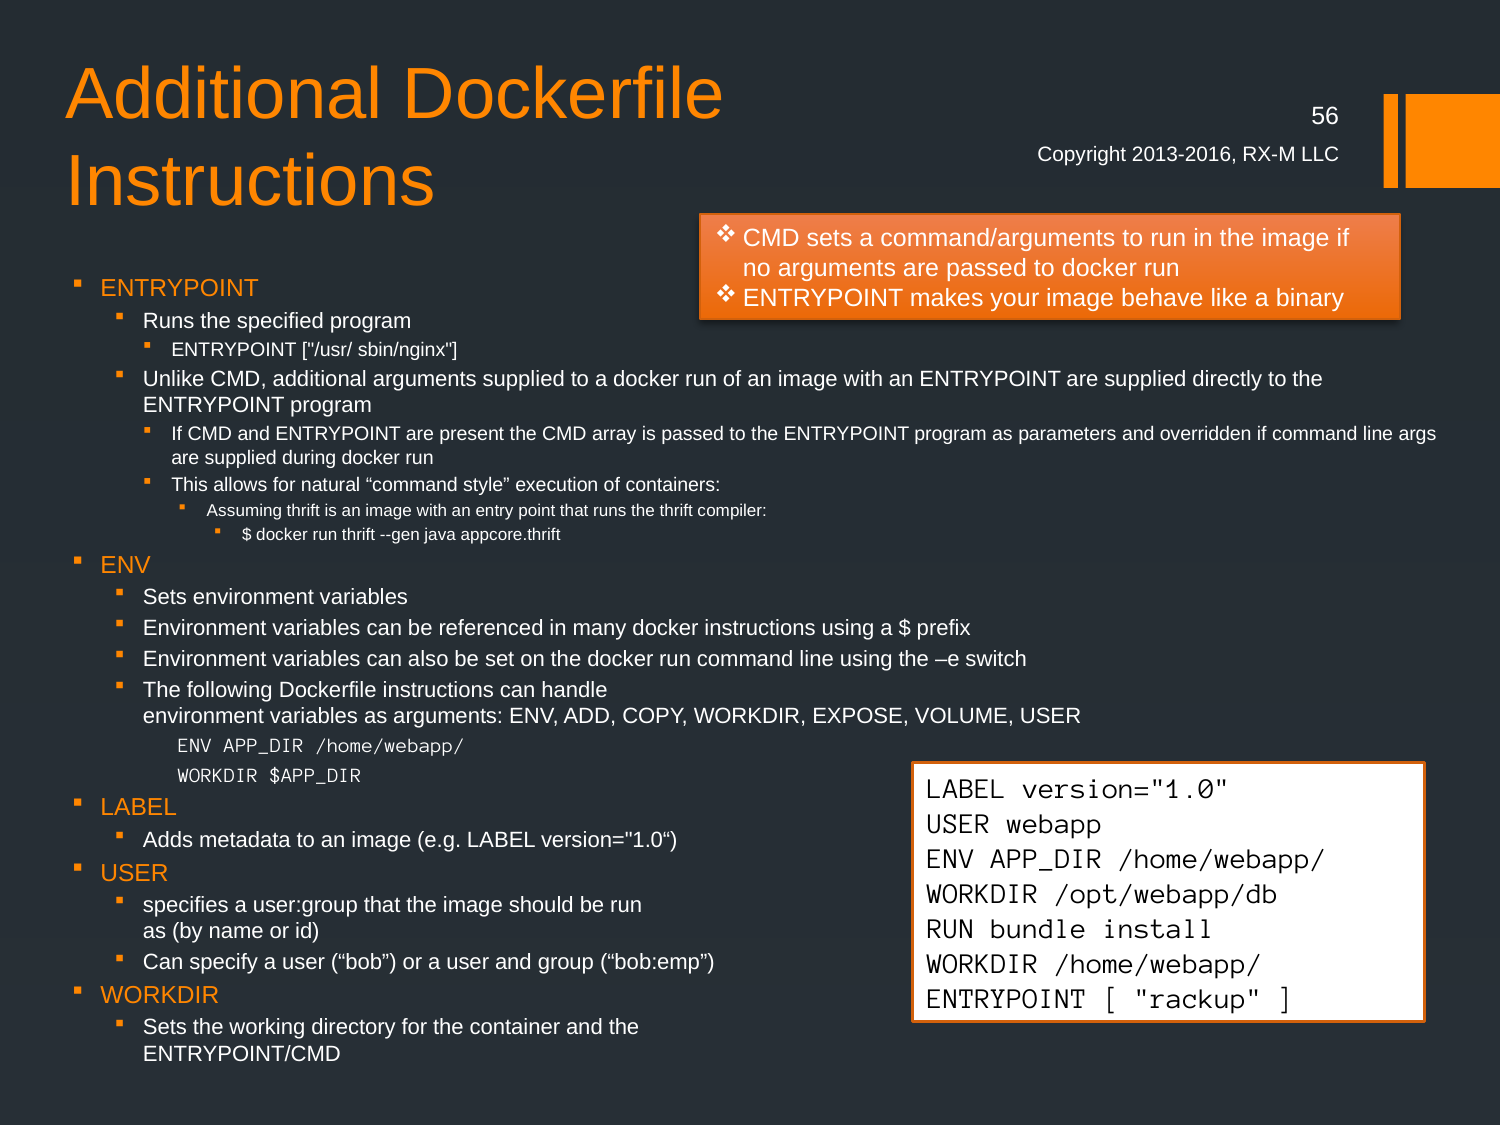

# Additional Dockerfile Instructions
56
Copyright 2013-2016, RX-M LLC
CMD sets a command/arguments to run in the image if no arguments are passed to docker run
ENTRYPOINT makes your image behave like a binary
ENTRYPOINT
Runs the specified program
ENTRYPOINT ["/usr/ sbin/nginx"]
Unlike CMD, additional arguments supplied to a docker run of an image with an ENTRYPOINT are supplied directly to the ENTRYPOINT program
If CMD and ENTRYPOINT are present the CMD array is passed to the ENTRYPOINT program as parameters and overridden if command line args are supplied during docker run
This allows for natural “command style” execution of containers:
Assuming thrift is an image with an entry point that runs the thrift compiler:
$ docker run thrift --gen java appcore.thrift
ENV
Sets environment variables
Environment variables can be referenced in many docker instructions using a $ prefix
Environment variables can also be set on the docker run command line using the –e switch
The following Dockerfile instructions can handle
environment variables as arguments: ENV, ADD, COPY, WORKDIR, EXPOSE, VOLUME, USER
ENV APP_DIR /home/webapp/
WORKDIR $APP_DIR
LABEL
Adds metadata to an image (e.g. LABEL version="1.0“)
USER
specifies a user:group that the image should be run
as (by name or id)
Can specify a user (“bob”) or a user and group (“bob:emp”)
WORKDIR
Sets the working directory for the container and the
ENTRYPOINT/CMD

LABEL version="1.0"
USER webapp
ENV APP_DIR /home/webapp/
WORKDIR /opt/webapp/db
RUN bundle install
WORKDIR /home/webapp/
ENTRYPOINT [ "rackup" ]